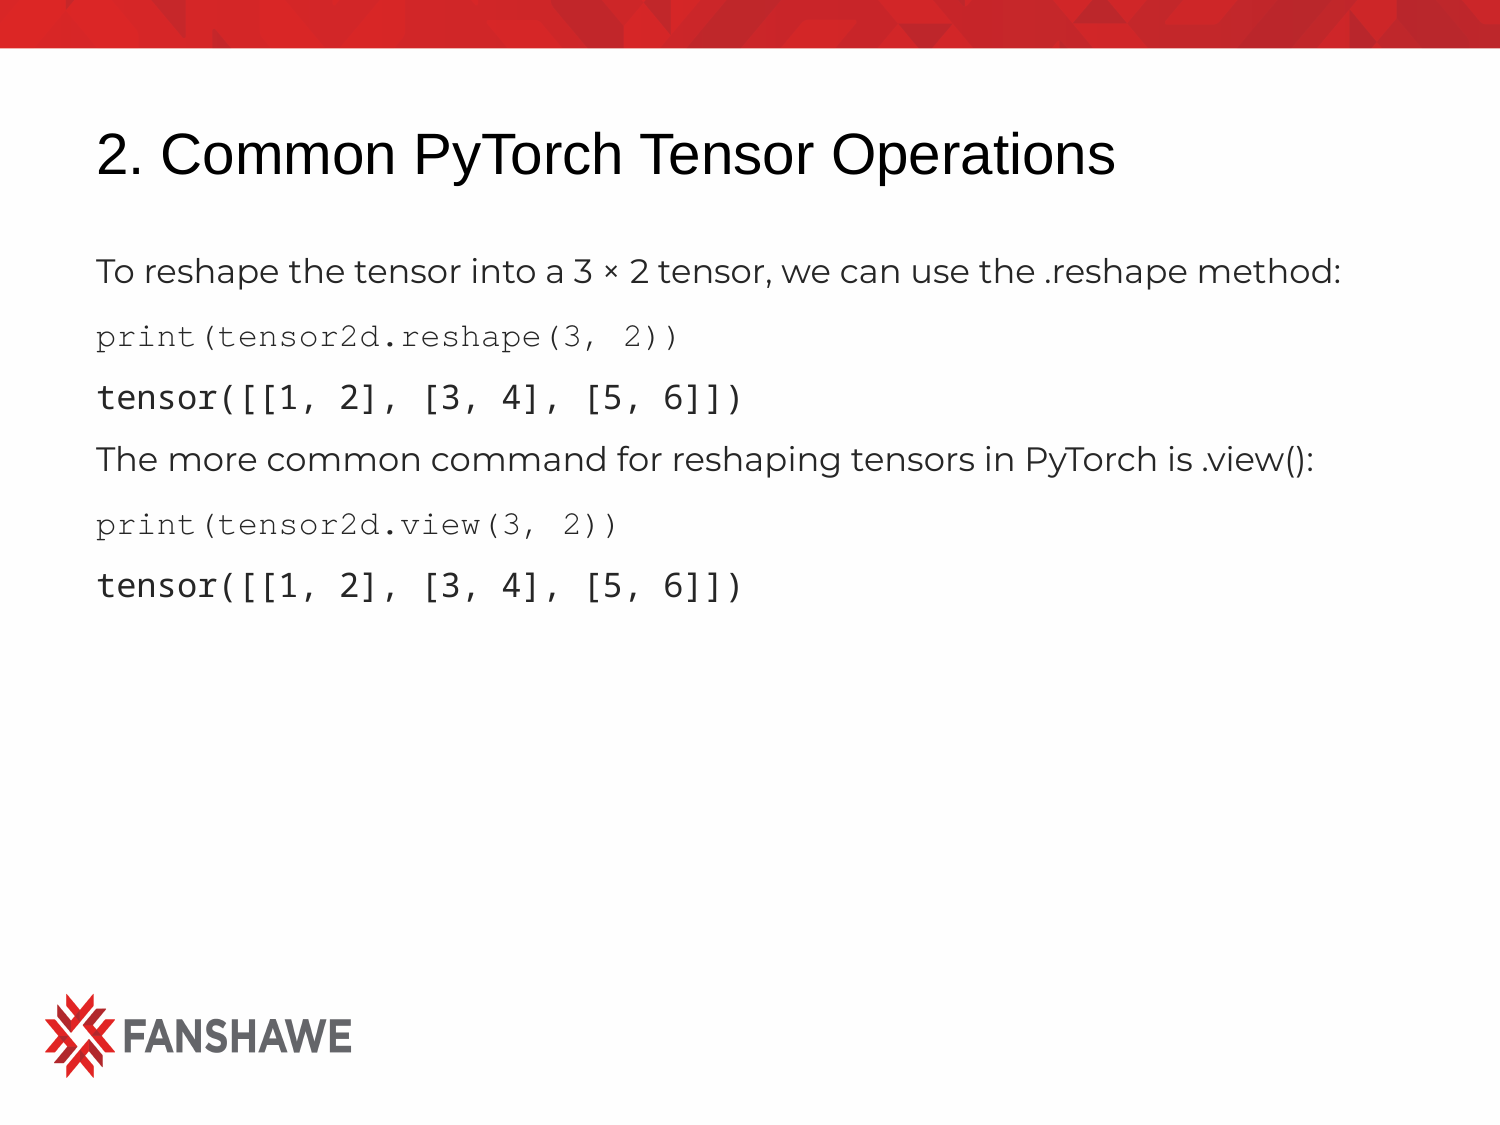

# 2. Common PyTorch Tensor Operations
To reshape the tensor into a 3 × 2 tensor, we can use the .reshape method:
print(tensor2d.reshape(3, 2))
tensor([[1, 2], [3, 4], [5, 6]])
The more common command for reshaping tensors in PyTorch is .view():
print(tensor2d.view(3, 2))
tensor([[1, 2], [3, 4], [5, 6]])